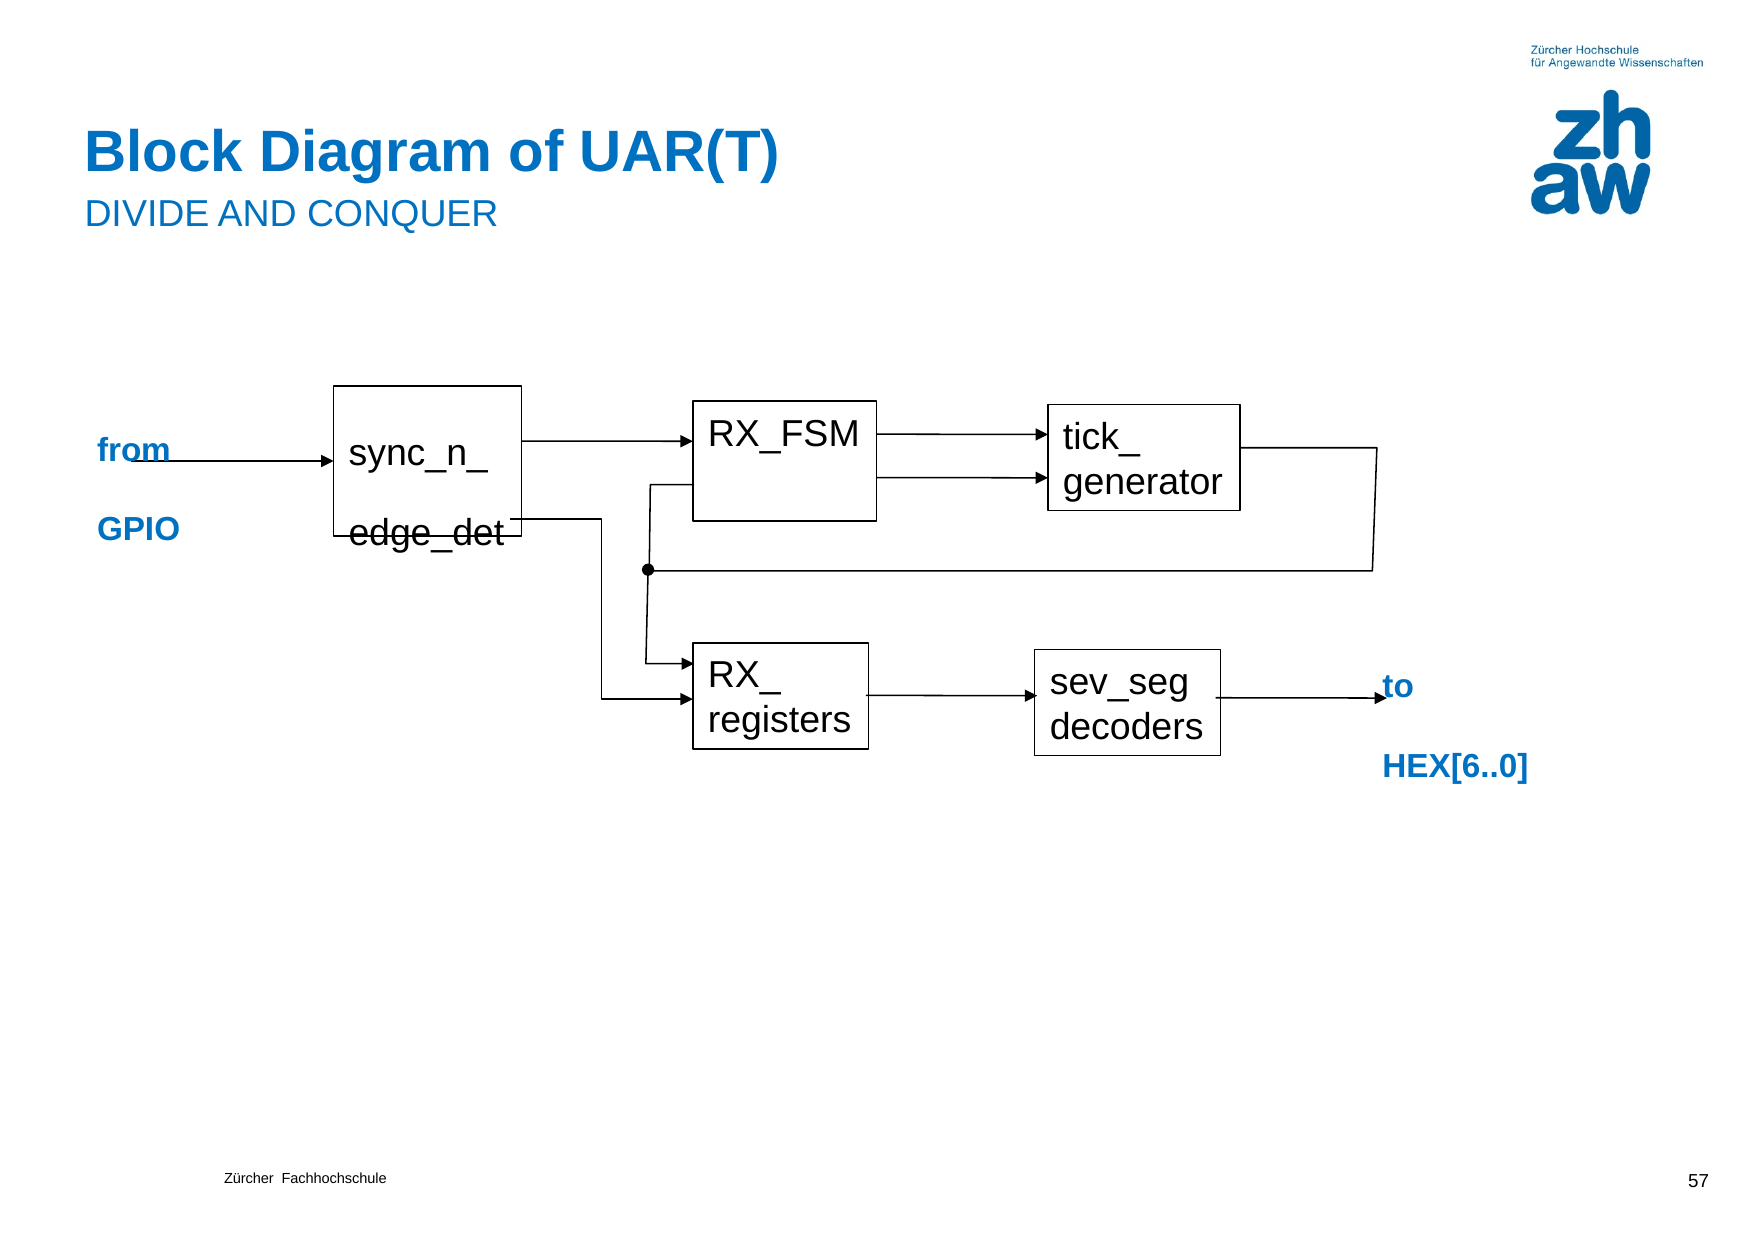

# Block Diagram of UAR(T) DIVIDE AND CONQUER
from
GPIO
sync_n_
edge_det
RX_FSM

tick_
generator

to
HEX[6..0]
RX_
registers
sev_seg
decoders
57